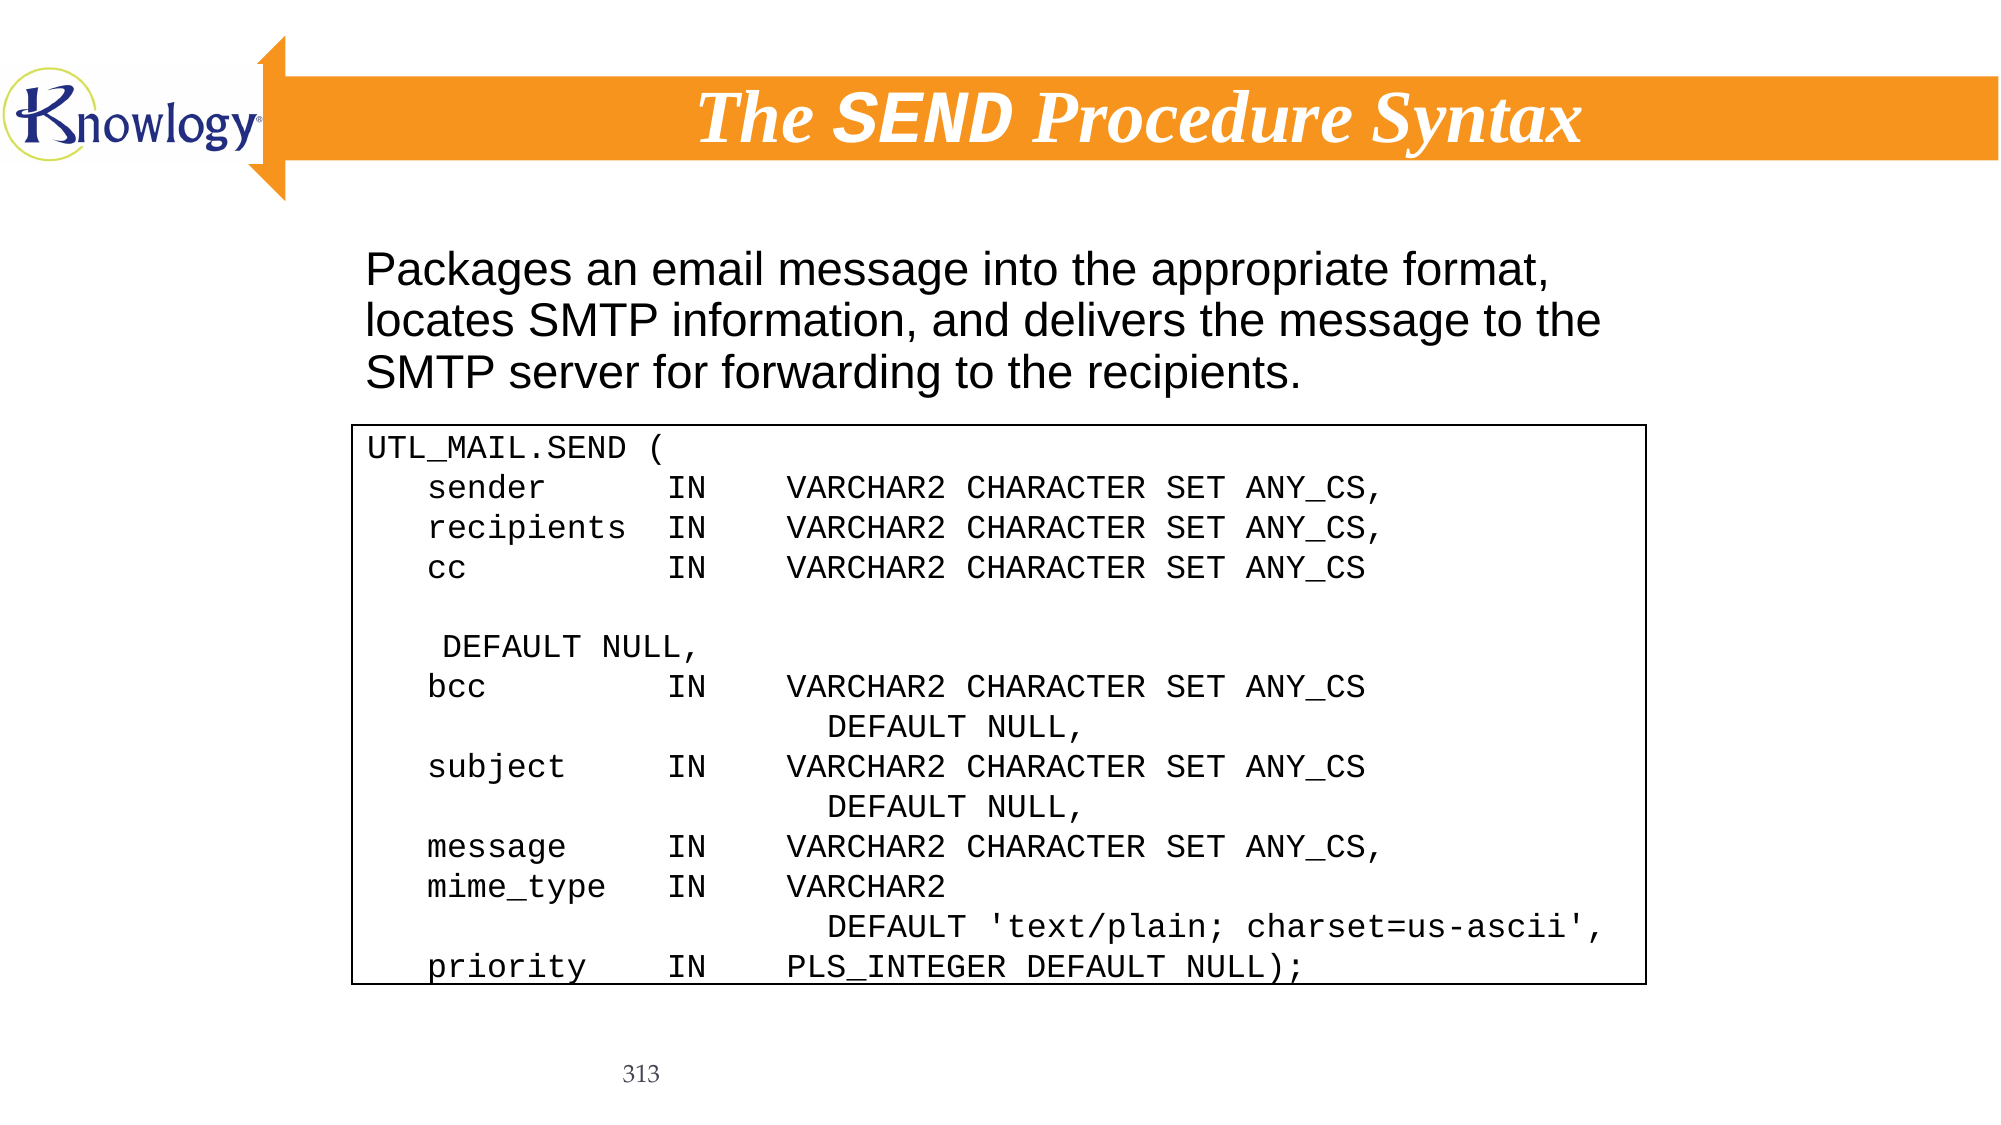

# The SEND Procedure Syntax
Packages an email message into the appropriate format, locates SMTP information, and delivers the message to the SMTP server for forwarding to the recipients.
UTL_MAIL.SEND (
   sender      IN    VARCHAR2 CHARACTER SET ANY_CS,
   recipients  IN    VARCHAR2 CHARACTER SET ANY_CS,
   cc          IN    VARCHAR2 CHARACTER SET ANY_CS
								   DEFAULT NULL,
   bcc         IN    VARCHAR2 CHARACTER SET ANY_CS
                       DEFAULT NULL,
   subject     IN    VARCHAR2 CHARACTER SET ANY_CS
                       DEFAULT NULL,
   message     IN    VARCHAR2 CHARACTER SET ANY_CS,
   mime_type   IN    VARCHAR2
                       DEFAULT 'text/plain; charset=us-ascii',
   priority    IN    PLS_INTEGER DEFAULT NULL);
313